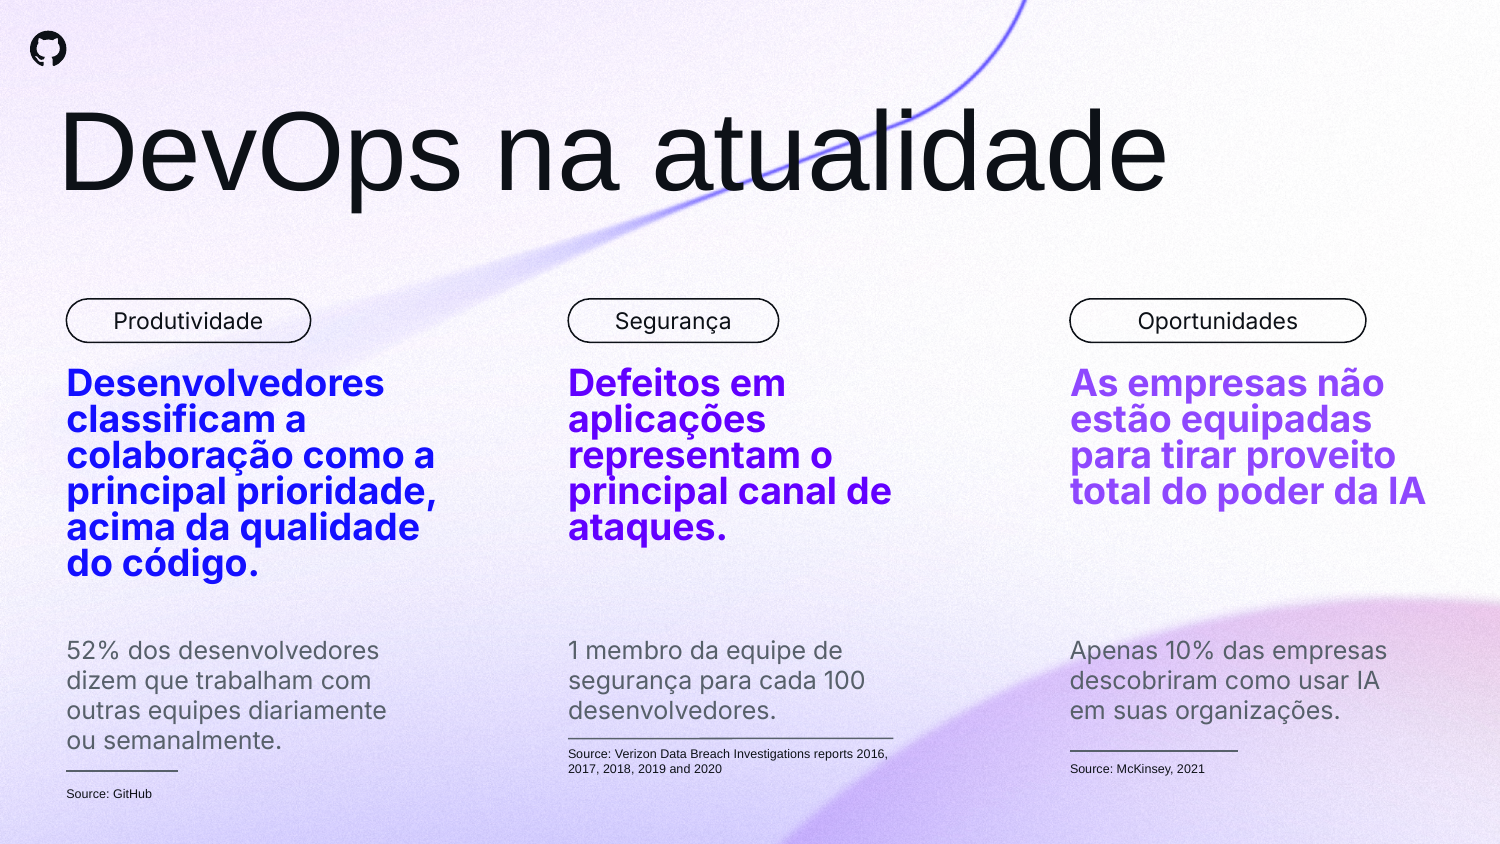

DevOps na atualidade
Produtividade
Segurança
Oportunidades
Desenvolvedores classificam a colaboração como a principal prioridade, acima da qualidade do código.
Defeitos em aplicações representam o principal canal de ataques.
As empresas não estão equipadas para tirar proveito total do poder da IA
# 52% dos desenvolvedores dizem que trabalham com outras equipes diariamente ou semanalmente.
Apenas 10% das empresas descobriram como usar IA em suas organizações.
1 membro da equipe de segurança para cada 100 desenvolvedores.
Source: Verizon Data Breach Investigations reports 2016, 2017, 2018, 2019 and 2020
Source: McKinsey, 2021
Source: GitHub